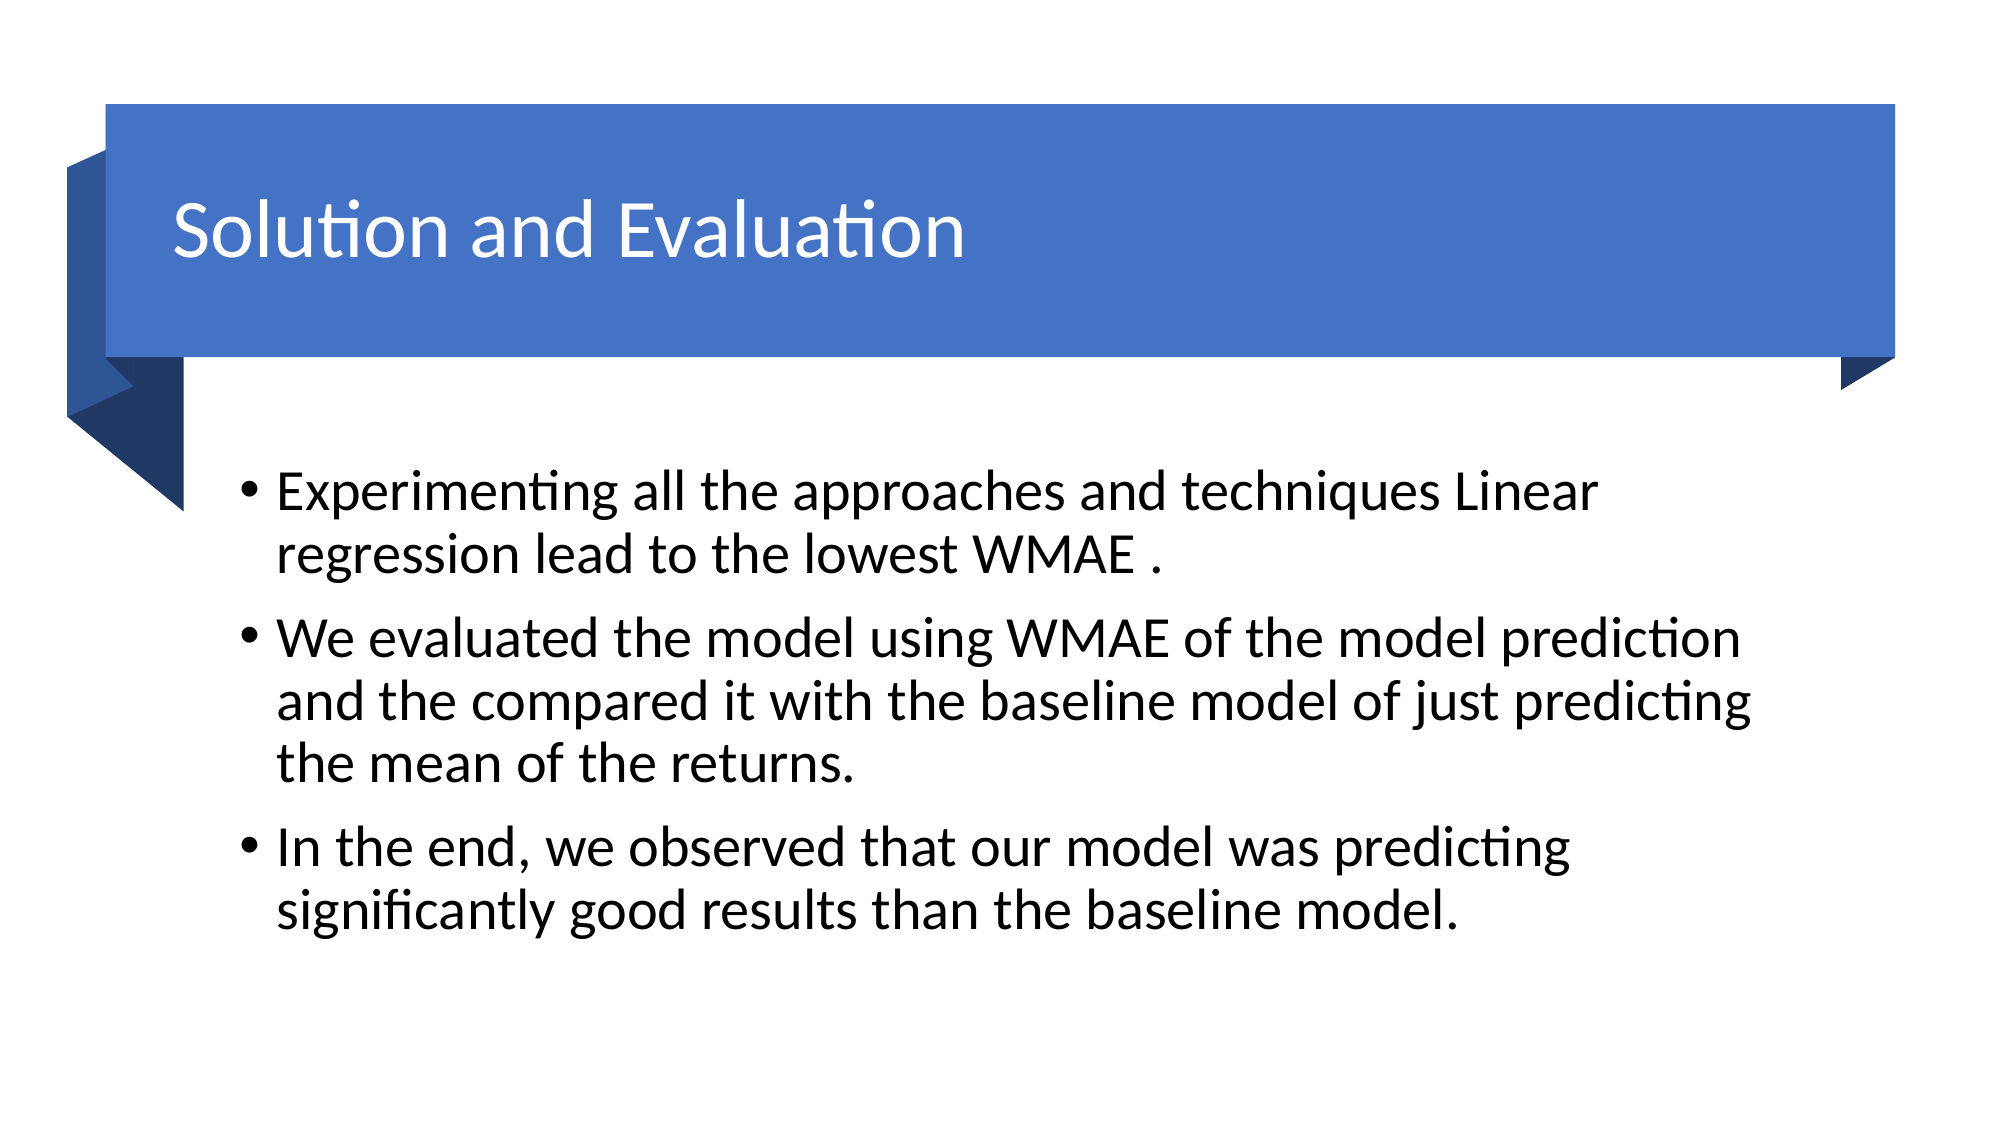

# Solution and Evaluation

Experimenting all the approaches and techniques Linear regression lead to the lowest WMAE .
We evaluated the model using WMAE of the model prediction and the compared it with the baseline model of just predicting the mean of the returns.
In the end, we observed that our model was predicting significantly good results than the baseline model.